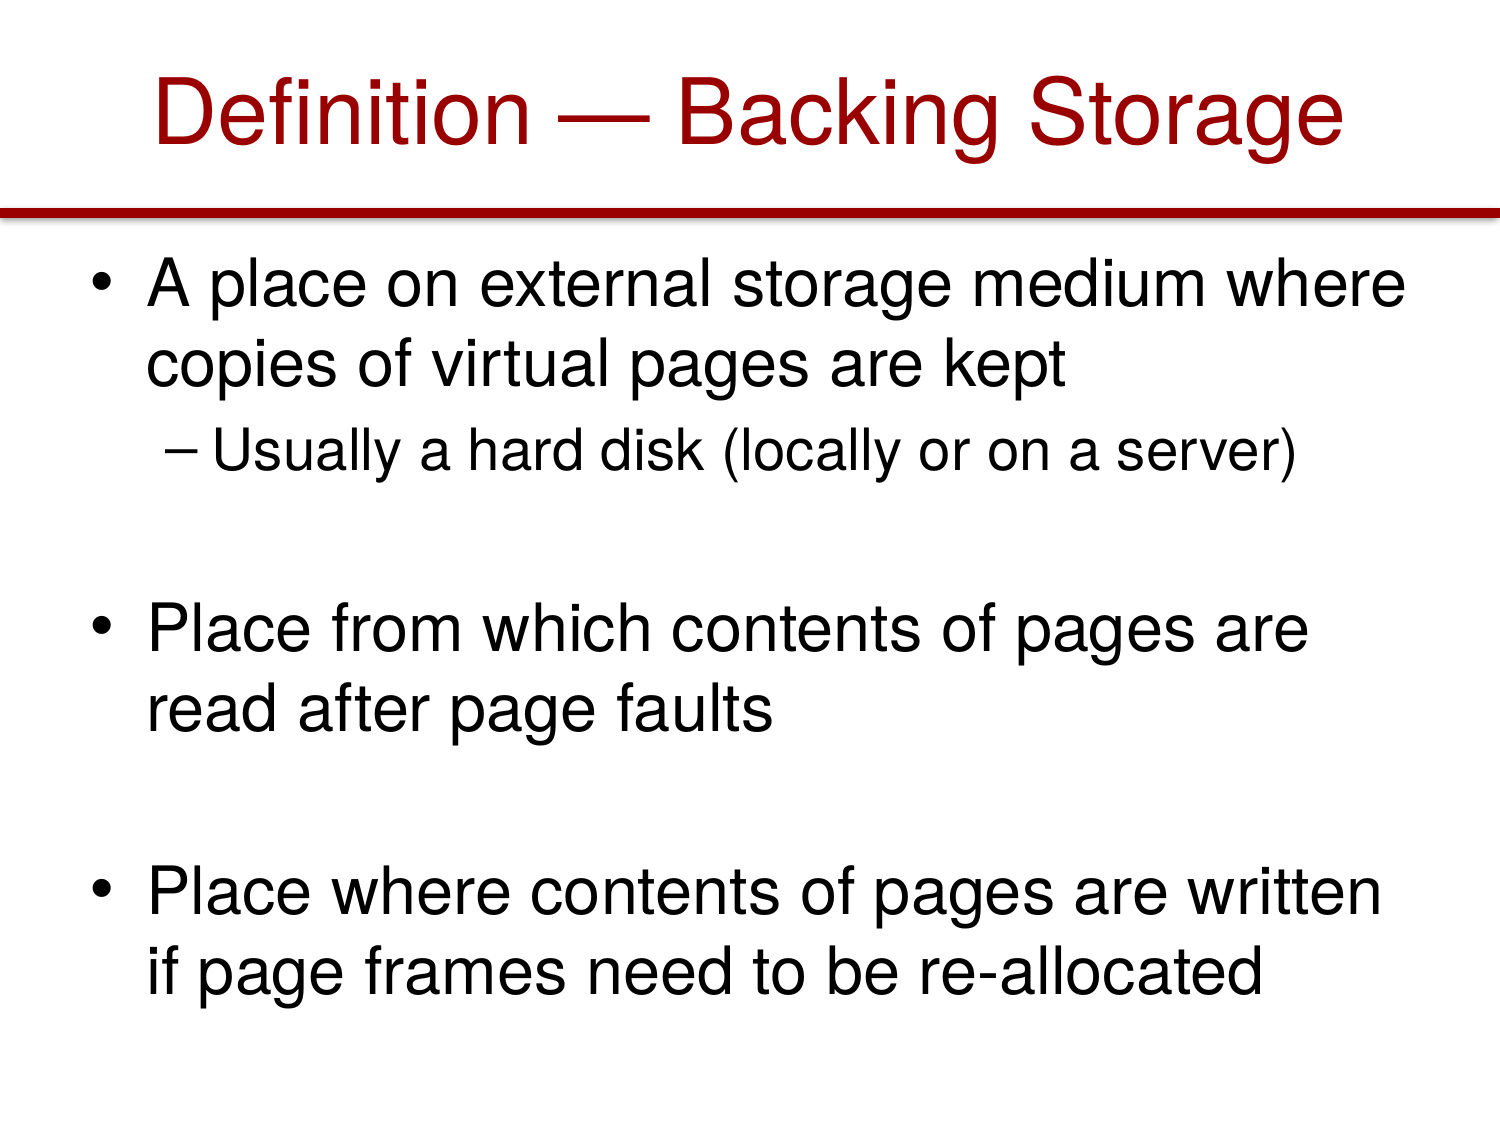

# Definition — Backing Storage
A place on external storage medium where copies of virtual pages are kept
Usually a hard disk (locally or on a server)

Place from which contents of pages are read after page faults

Place where contents of pages are written if page frames need to be re-allocated